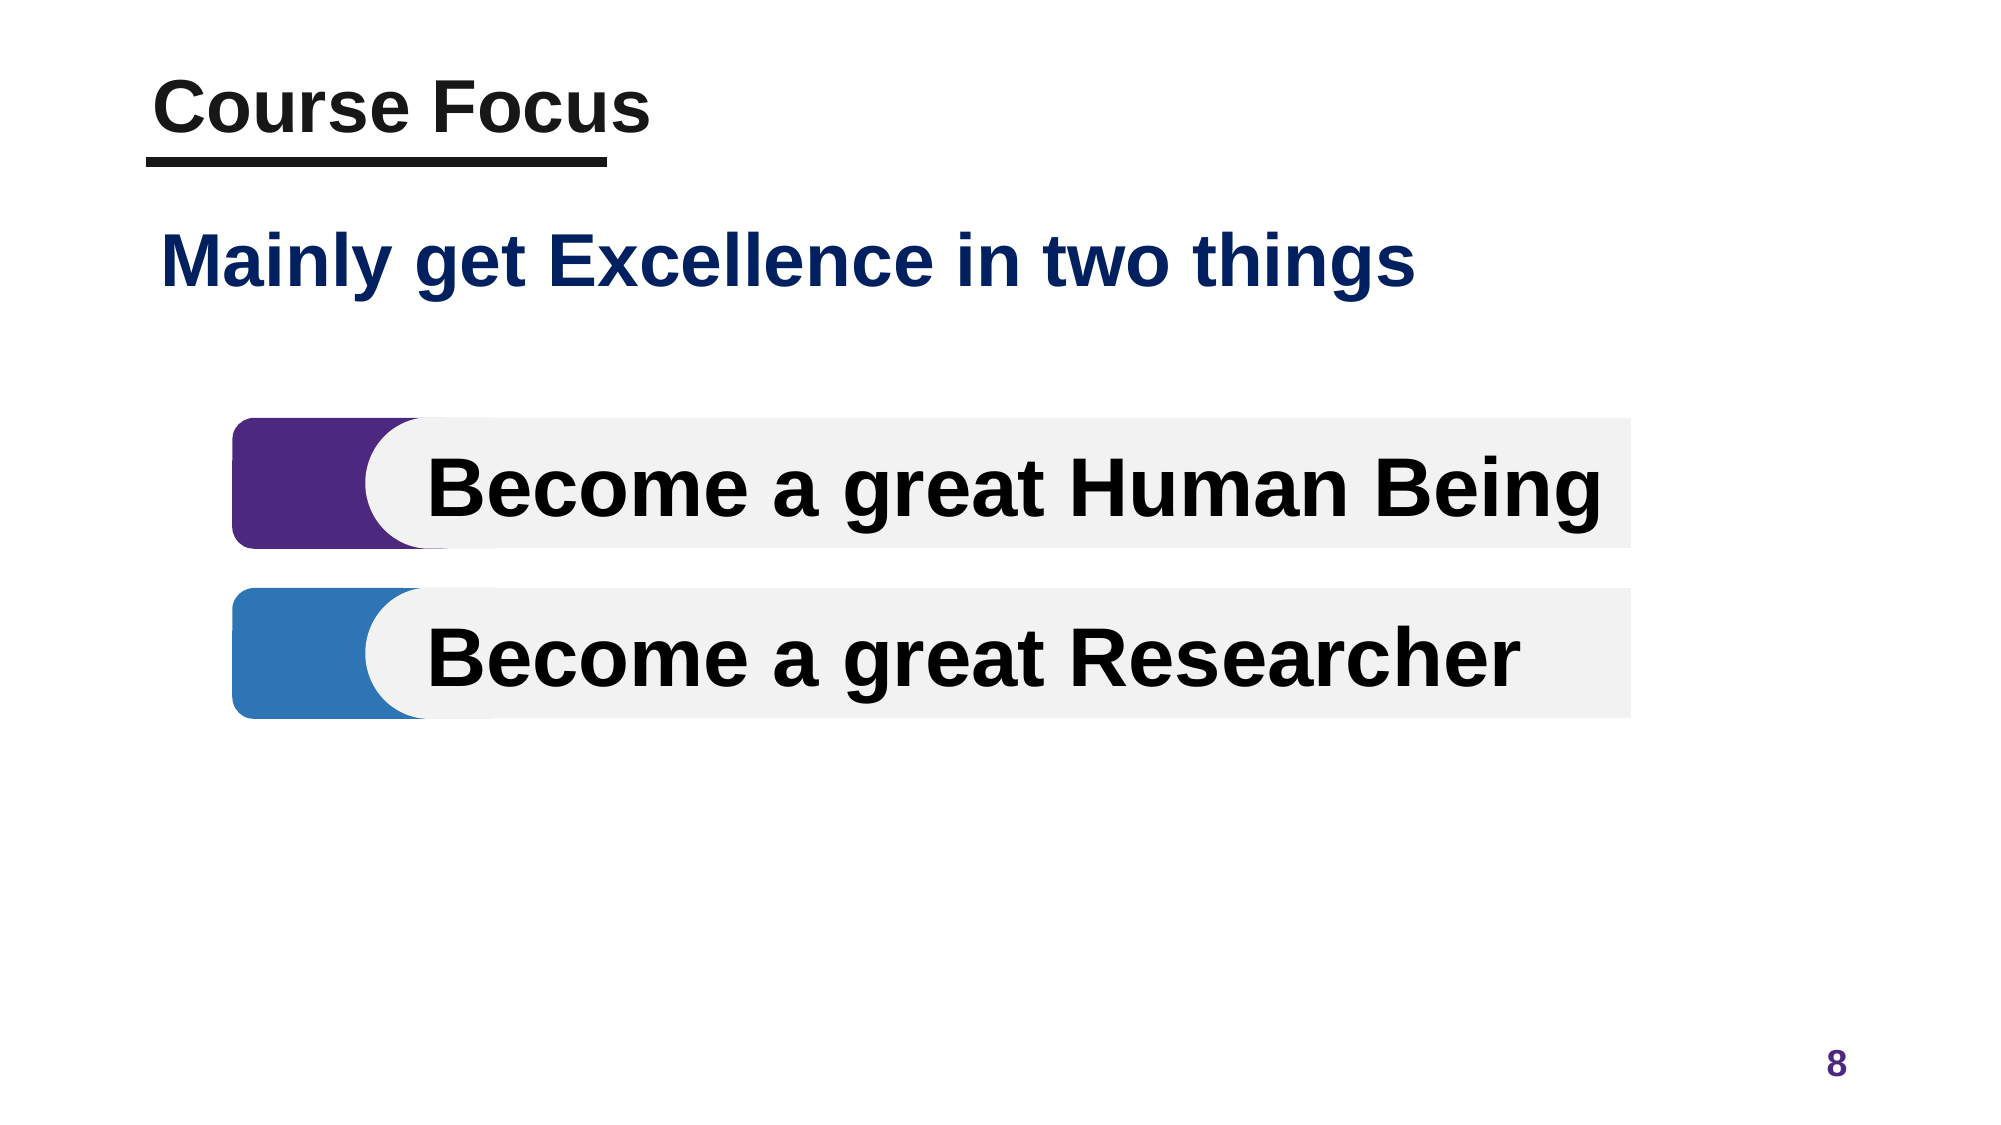

Course Focus
Mainly get Excellence in two things

Become a great Human Being

Become a great Researcher